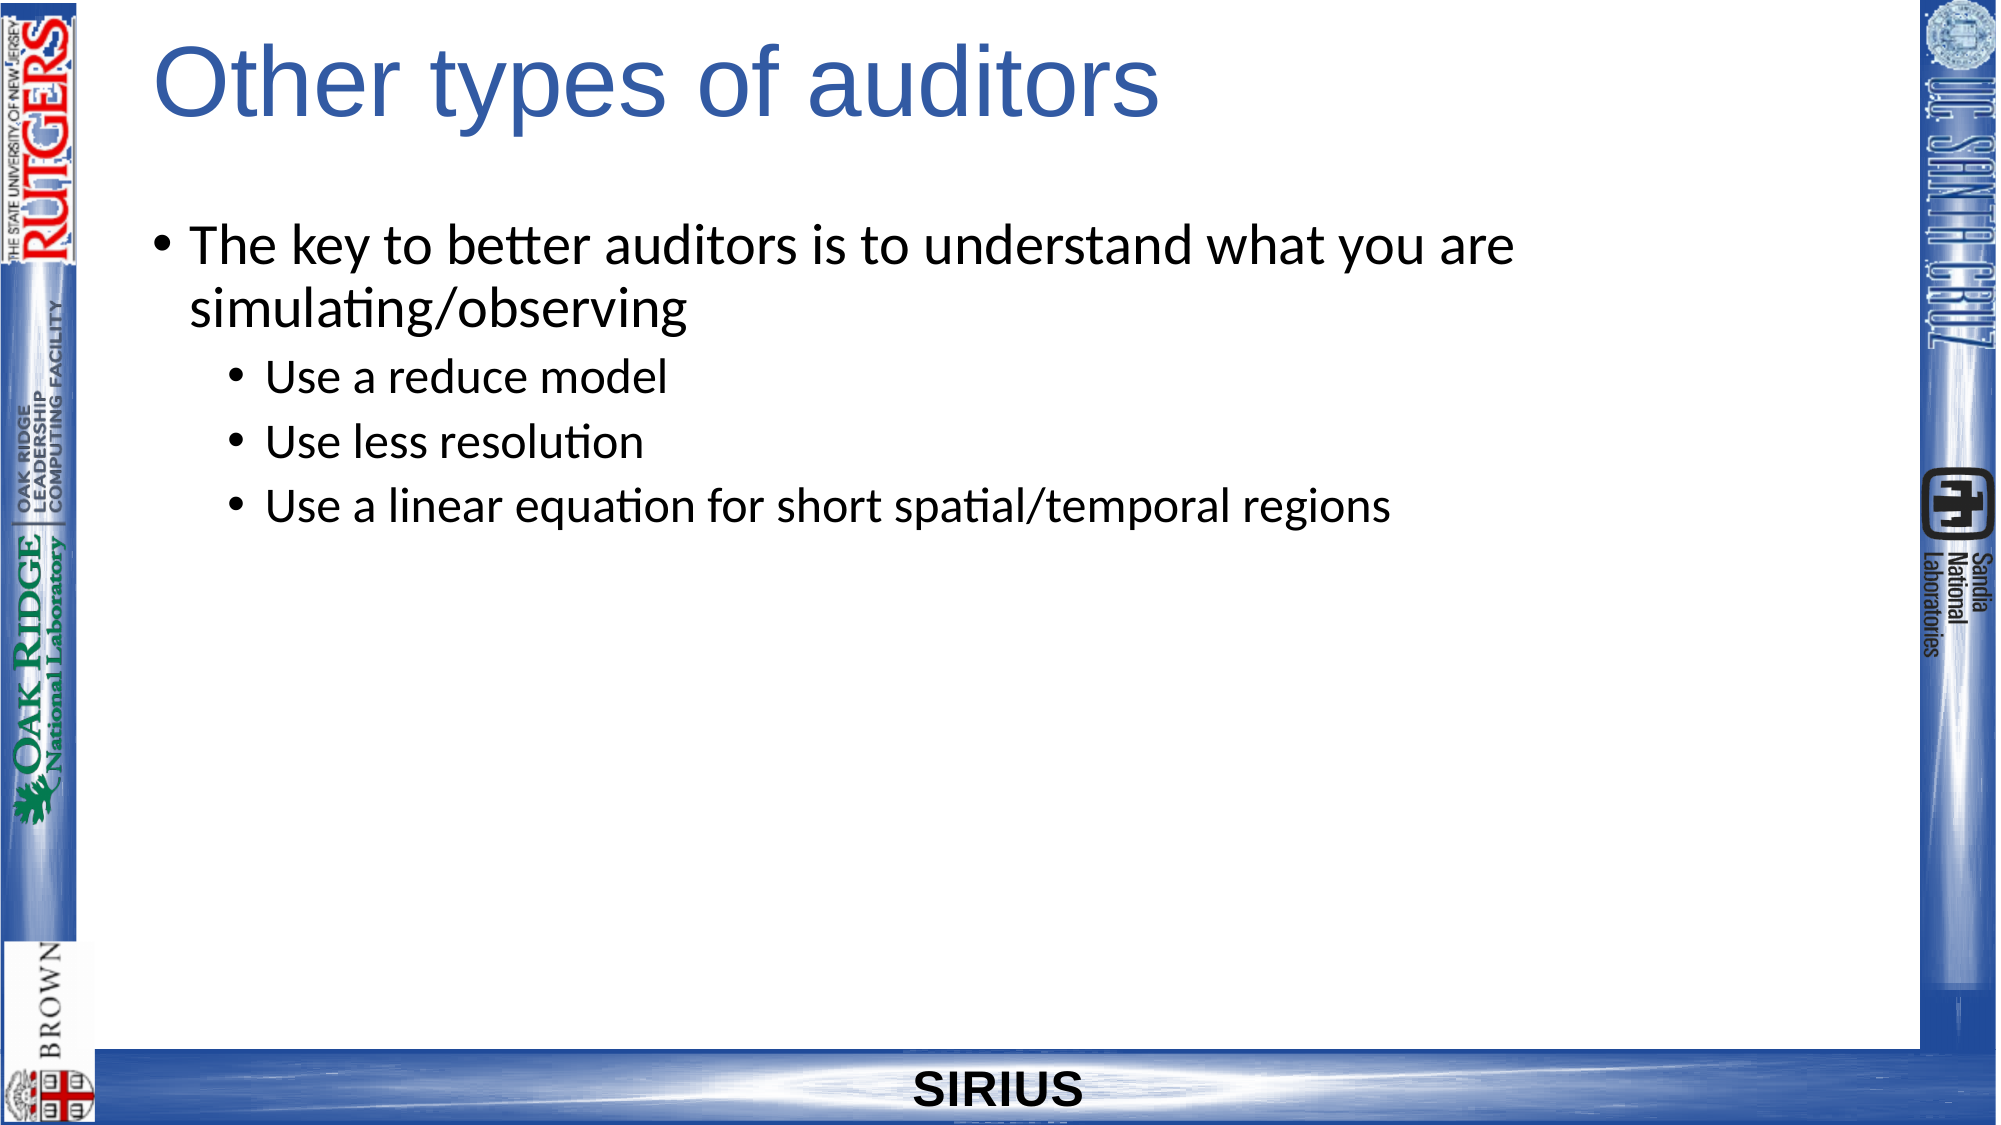

# Other types of auditors
The key to better auditors is to understand what you are simulating/observing
Use a reduce model
Use less resolution
Use a linear equation for short spatial/temporal regions